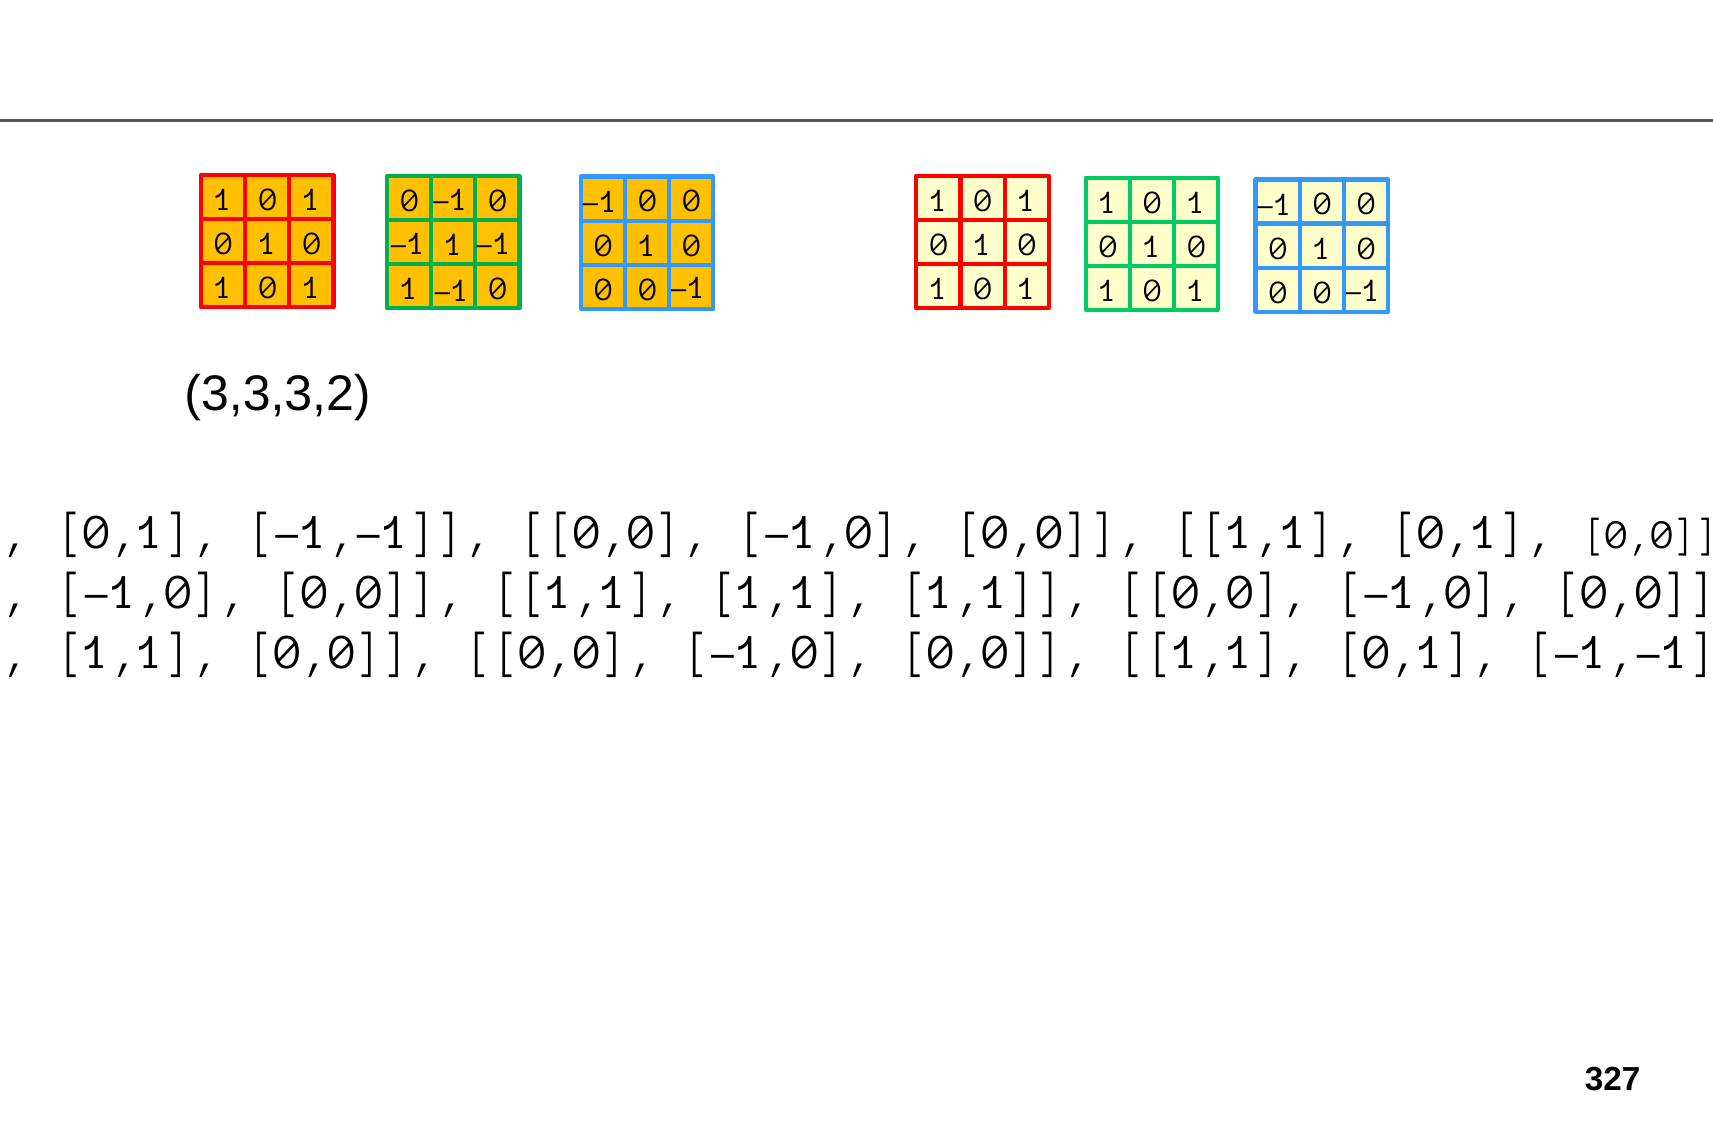

-1
0

0

1

0

1
-1
-1
-1
-1
0
0

0
1
0

0
0
-1
-1
0
0

0
1
0

0
0
-1
1
0
1
0
1
0
1
0
1
1
0
1
0
1
0
1
0
1
1
0
1
0
1
0
1
0
1
(3,3,3,2)
[[[[1,1], [0,1], [-1,-1]], [[0,0], [-1,0], [0,0]], [[1,1], [0,1], [0,0]]],
 [[[0,0], [-1,0], [0,0]], [[1,1], [1,1], [1,1]], [[0,0], [-1,0], [0,0]]],
 [[[1,1], [1,1], [0,0]], [[0,0], [-1,0], [0,0]], [[1,1], [0,1], [-1,-1]]]]